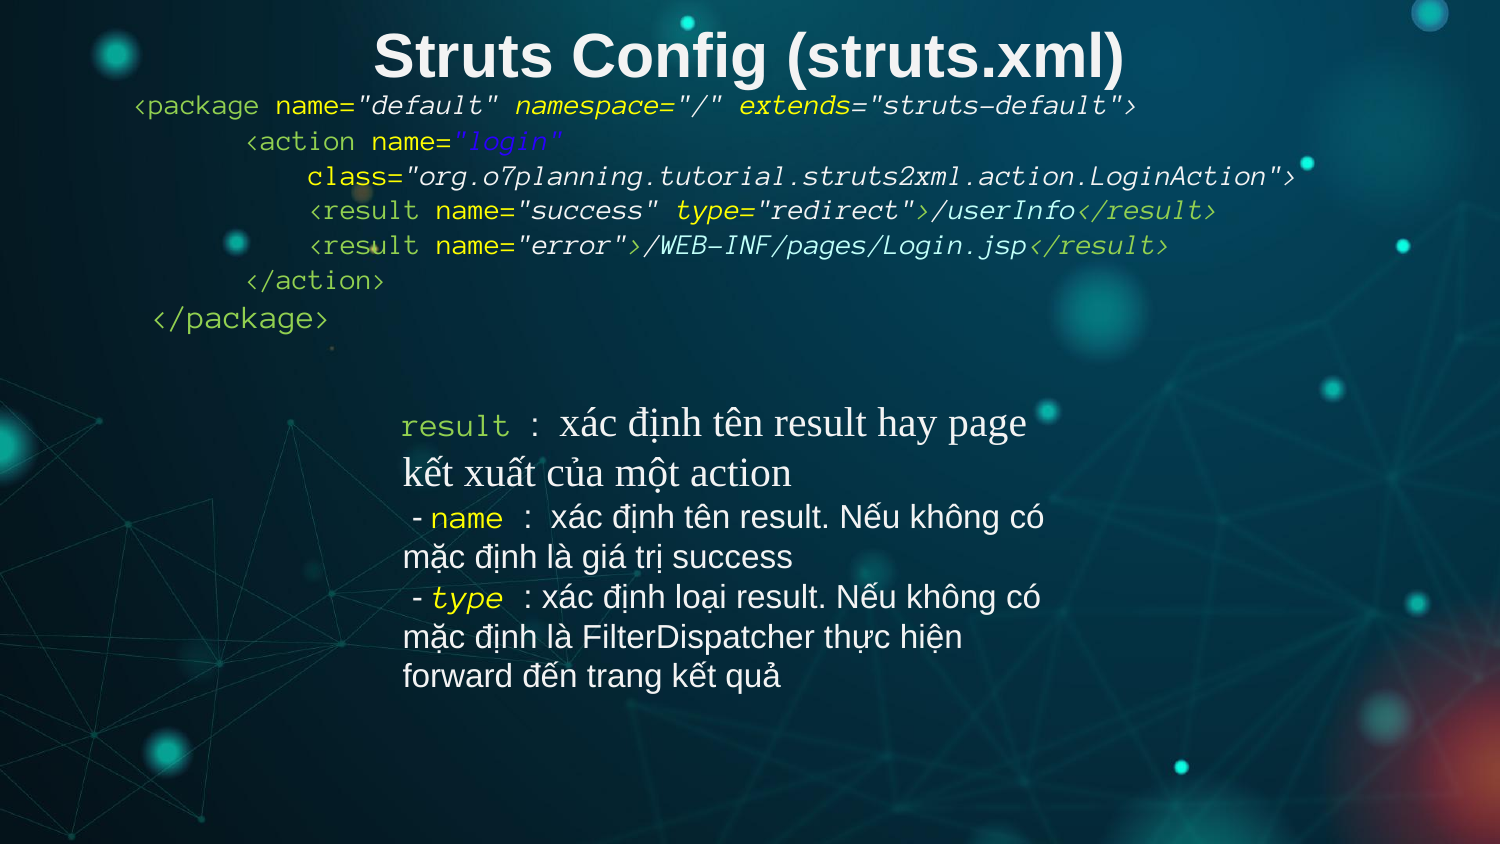

# Struts Config (struts.xml)
<package name="default" namespace="/" extends="struts-default">
       <action name="login"
           class="org.o7planning.tutorial.struts2xml.action.LoginAction">
           <result name="success" type="redirect">/userInfo</result>
           <result name="error">/WEB-INF/pages/Login.jsp</result>
       </action>
 </package>
result :  xác định tên result hay page kết xuất của một action
 - name :  xác định tên result. Nếu không có mặc định là giá trị success
 - type : xác định loại result. Nếu không có mặc định là FilterDispatcher thực hiện forward đến trang kết quả